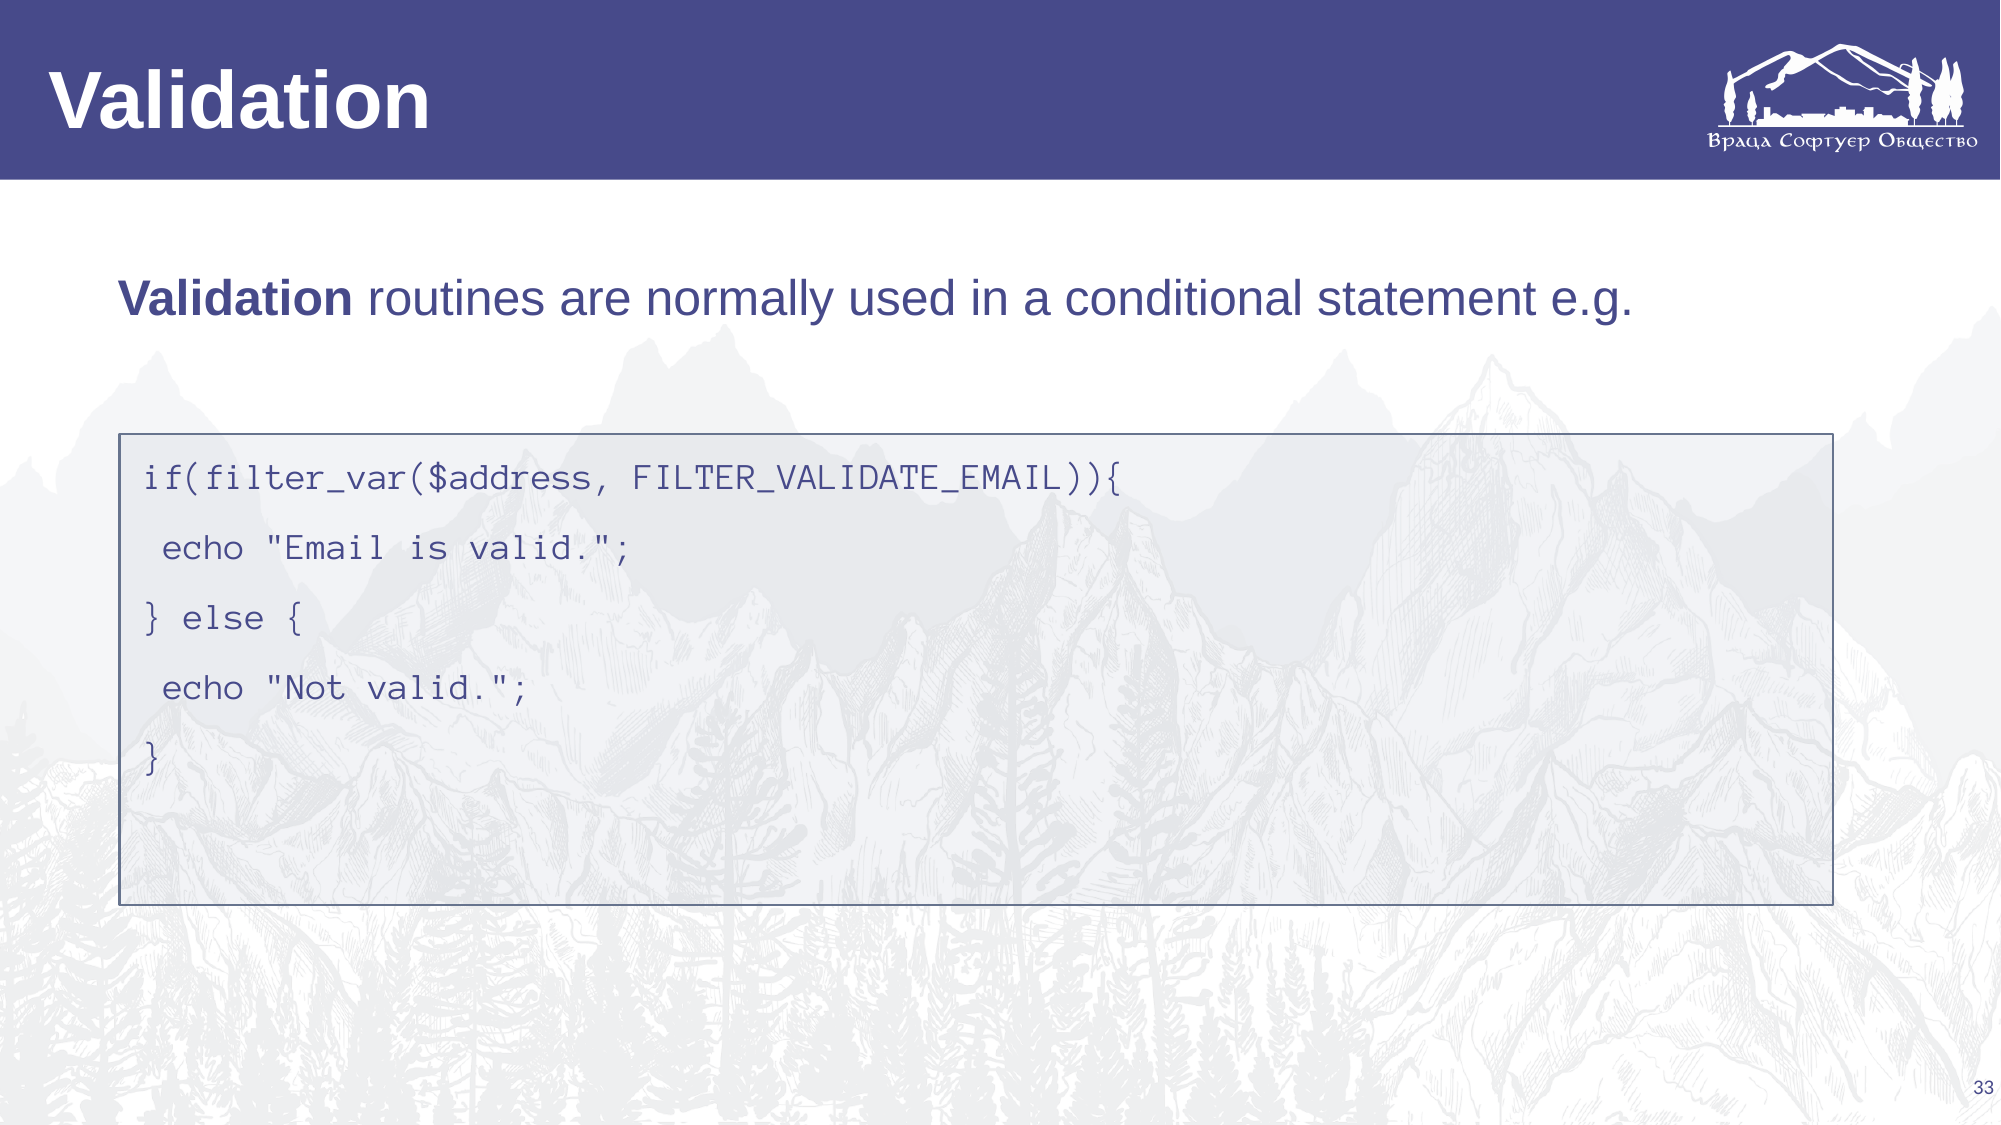

# Validation

Validation routines are normally used in a conditional statement e.g.
if(filter_var($address, FILTER_VALIDATE_EMAIL)){
 echo "Email is valid.";
} else {
 echo "Not valid.";
}

33